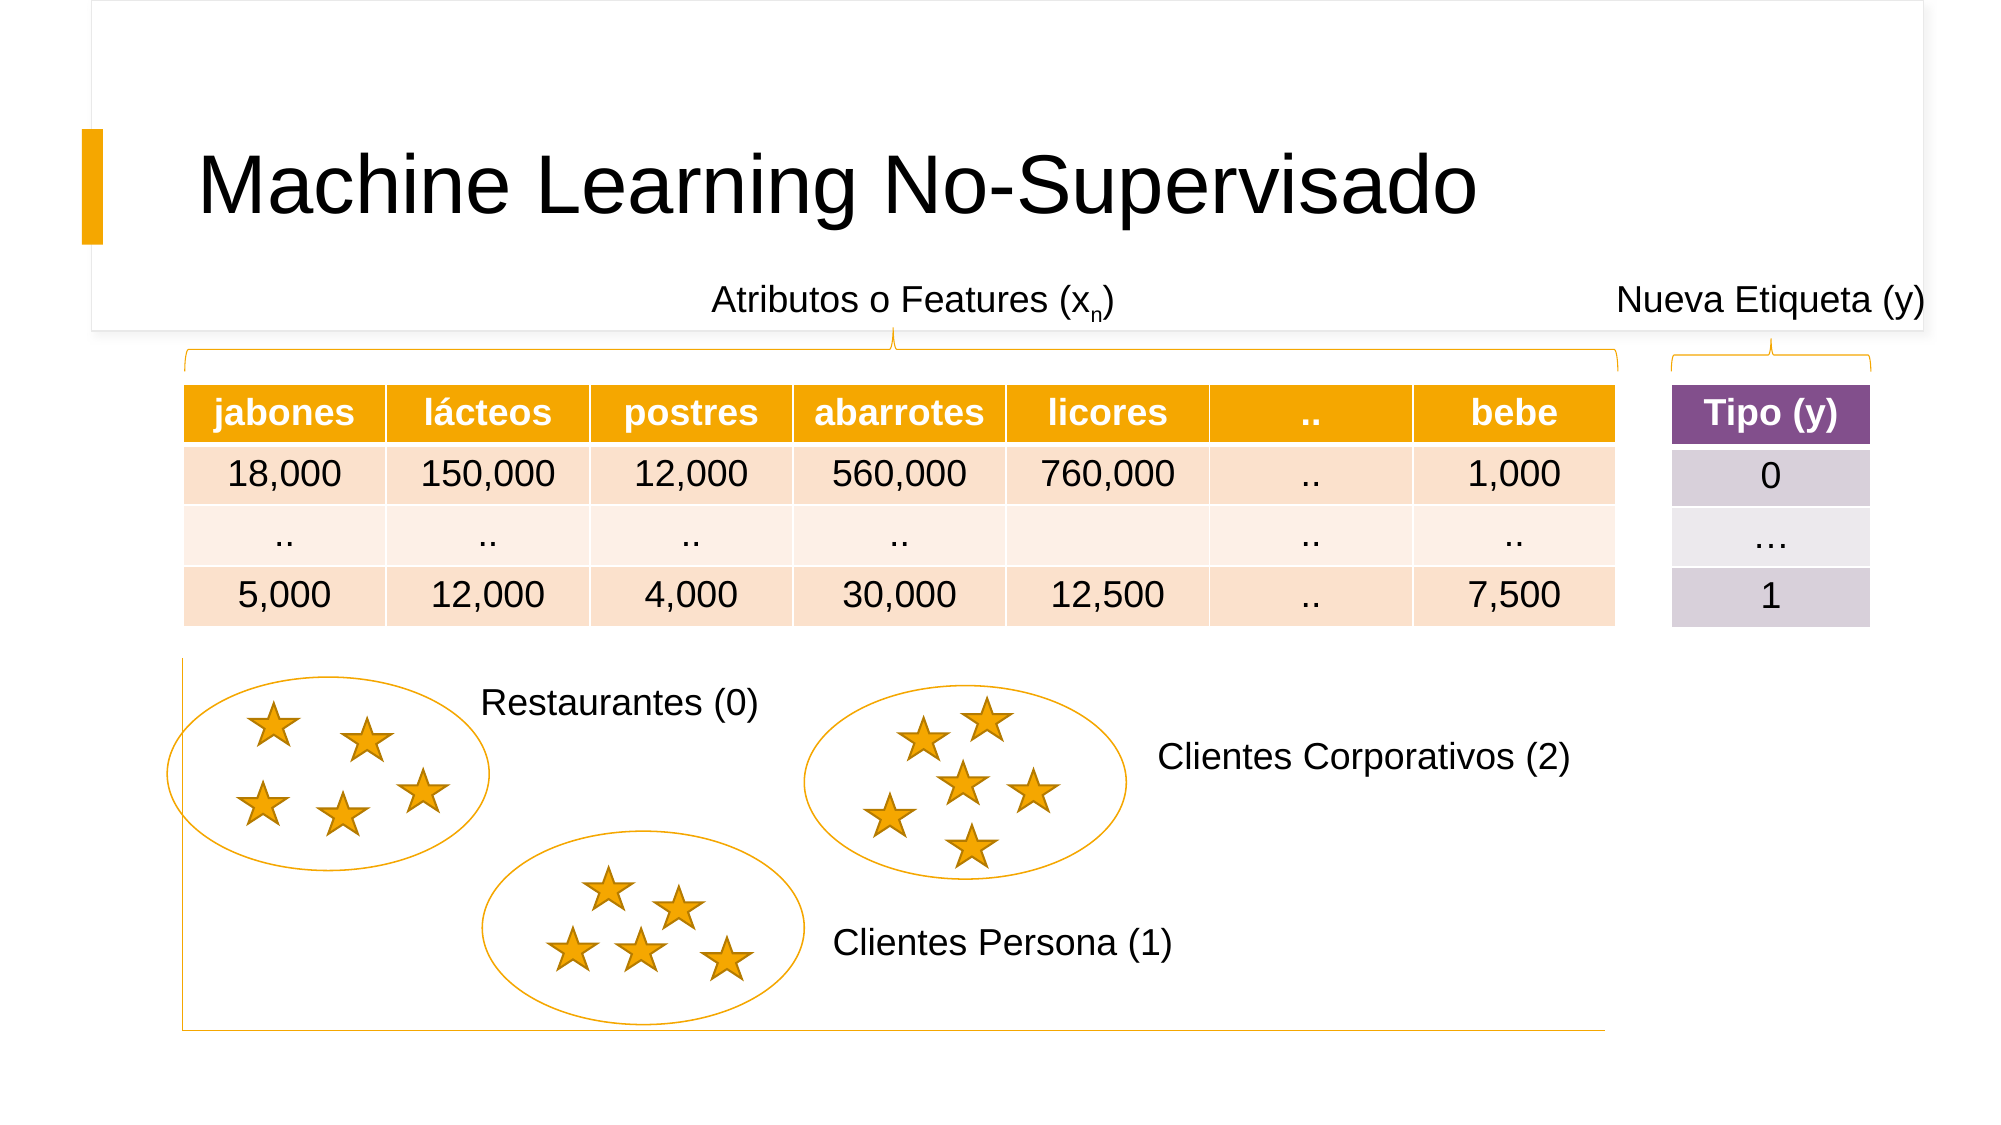

# Machine Learning No-Supervisado

Atributos o Features (xn)
Nueva Etiqueta (y)
| jabones | lácteos | postres | abarrotes | licores | .. | bebe |
| --- | --- | --- | --- | --- | --- | --- |
| 18,000 | 150,000 | 12,000 | 560,000 | 760,000 | .. | 1,000 |
| .. | .. | .. | .. |  | .. | .. |
| 5,000 | 12,000 | 4,000 | 30,000 | 12,500 | .. | 7,500 |
| Tipo (y) |
| --- |
| 0 |
| … |
| 1 |
Restaurantes (0)

Clientes Corporativos (2)

Clientes Persona (1)